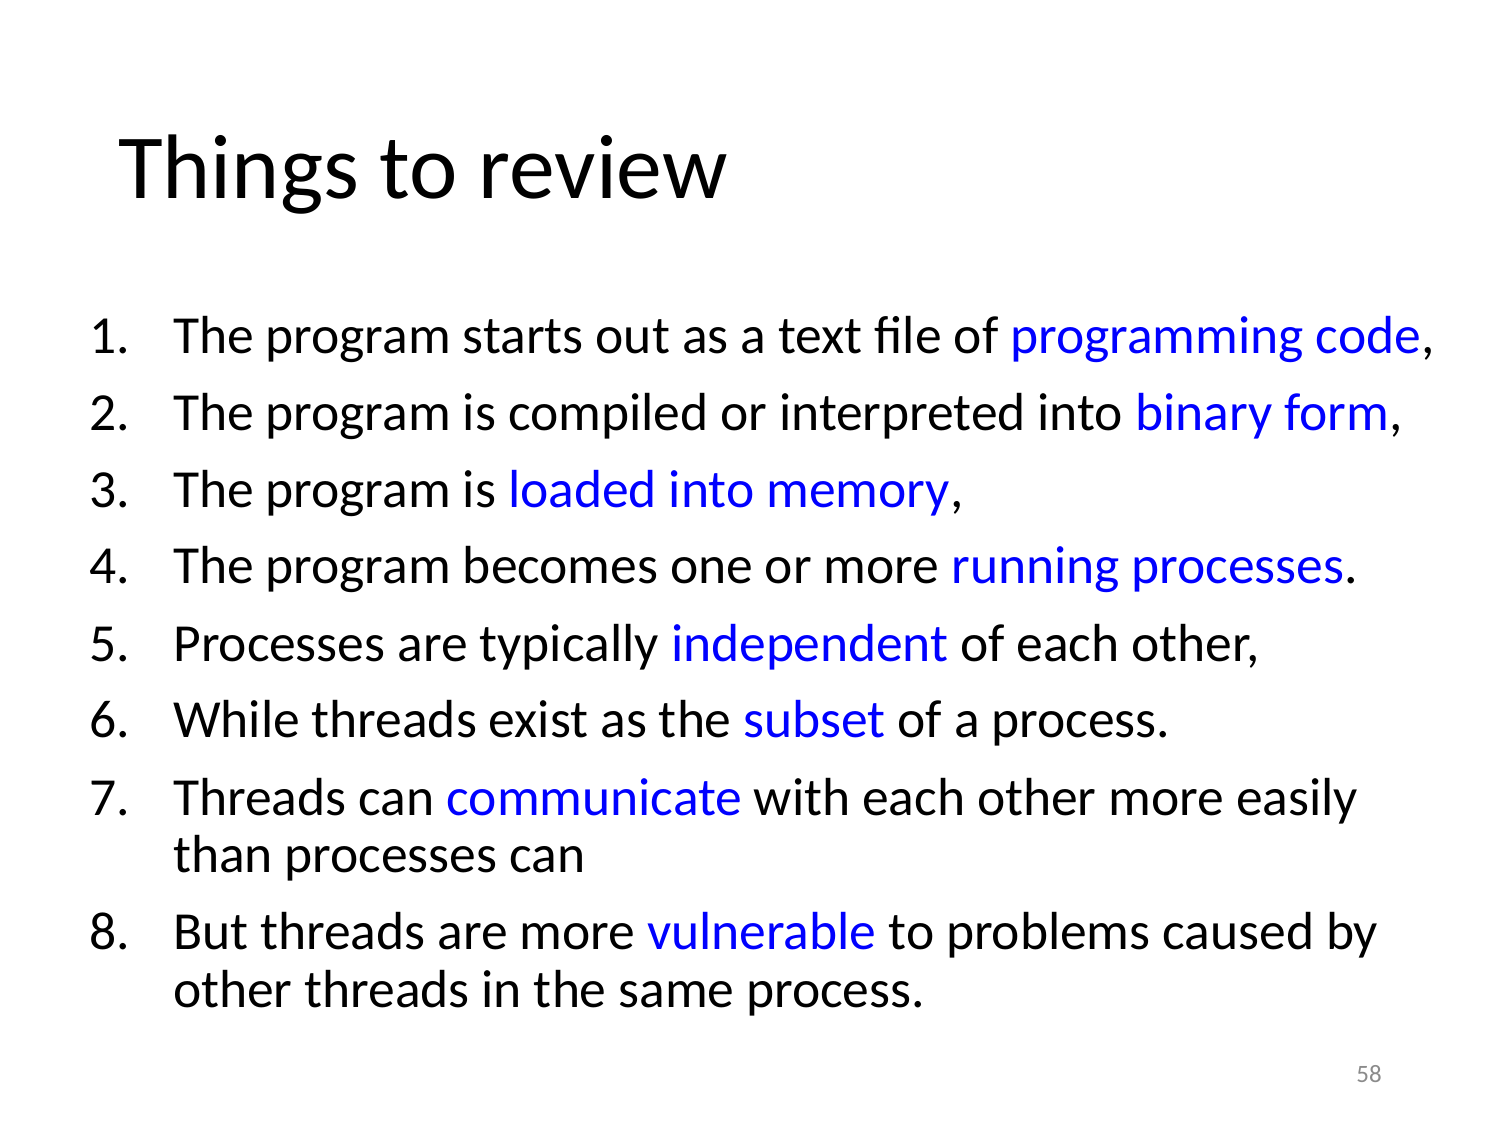

# Things to review
The program starts out as a text file of programming code,
The program is compiled or interpreted into binary form,
The program is loaded into memory,
The program becomes one or more running processes.
Processes are typically independent of each other,
While threads exist as the subset of a process.
Threads can communicate with each other more easily than processes can
But threads are more vulnerable to problems caused by other threads in the same process.
58